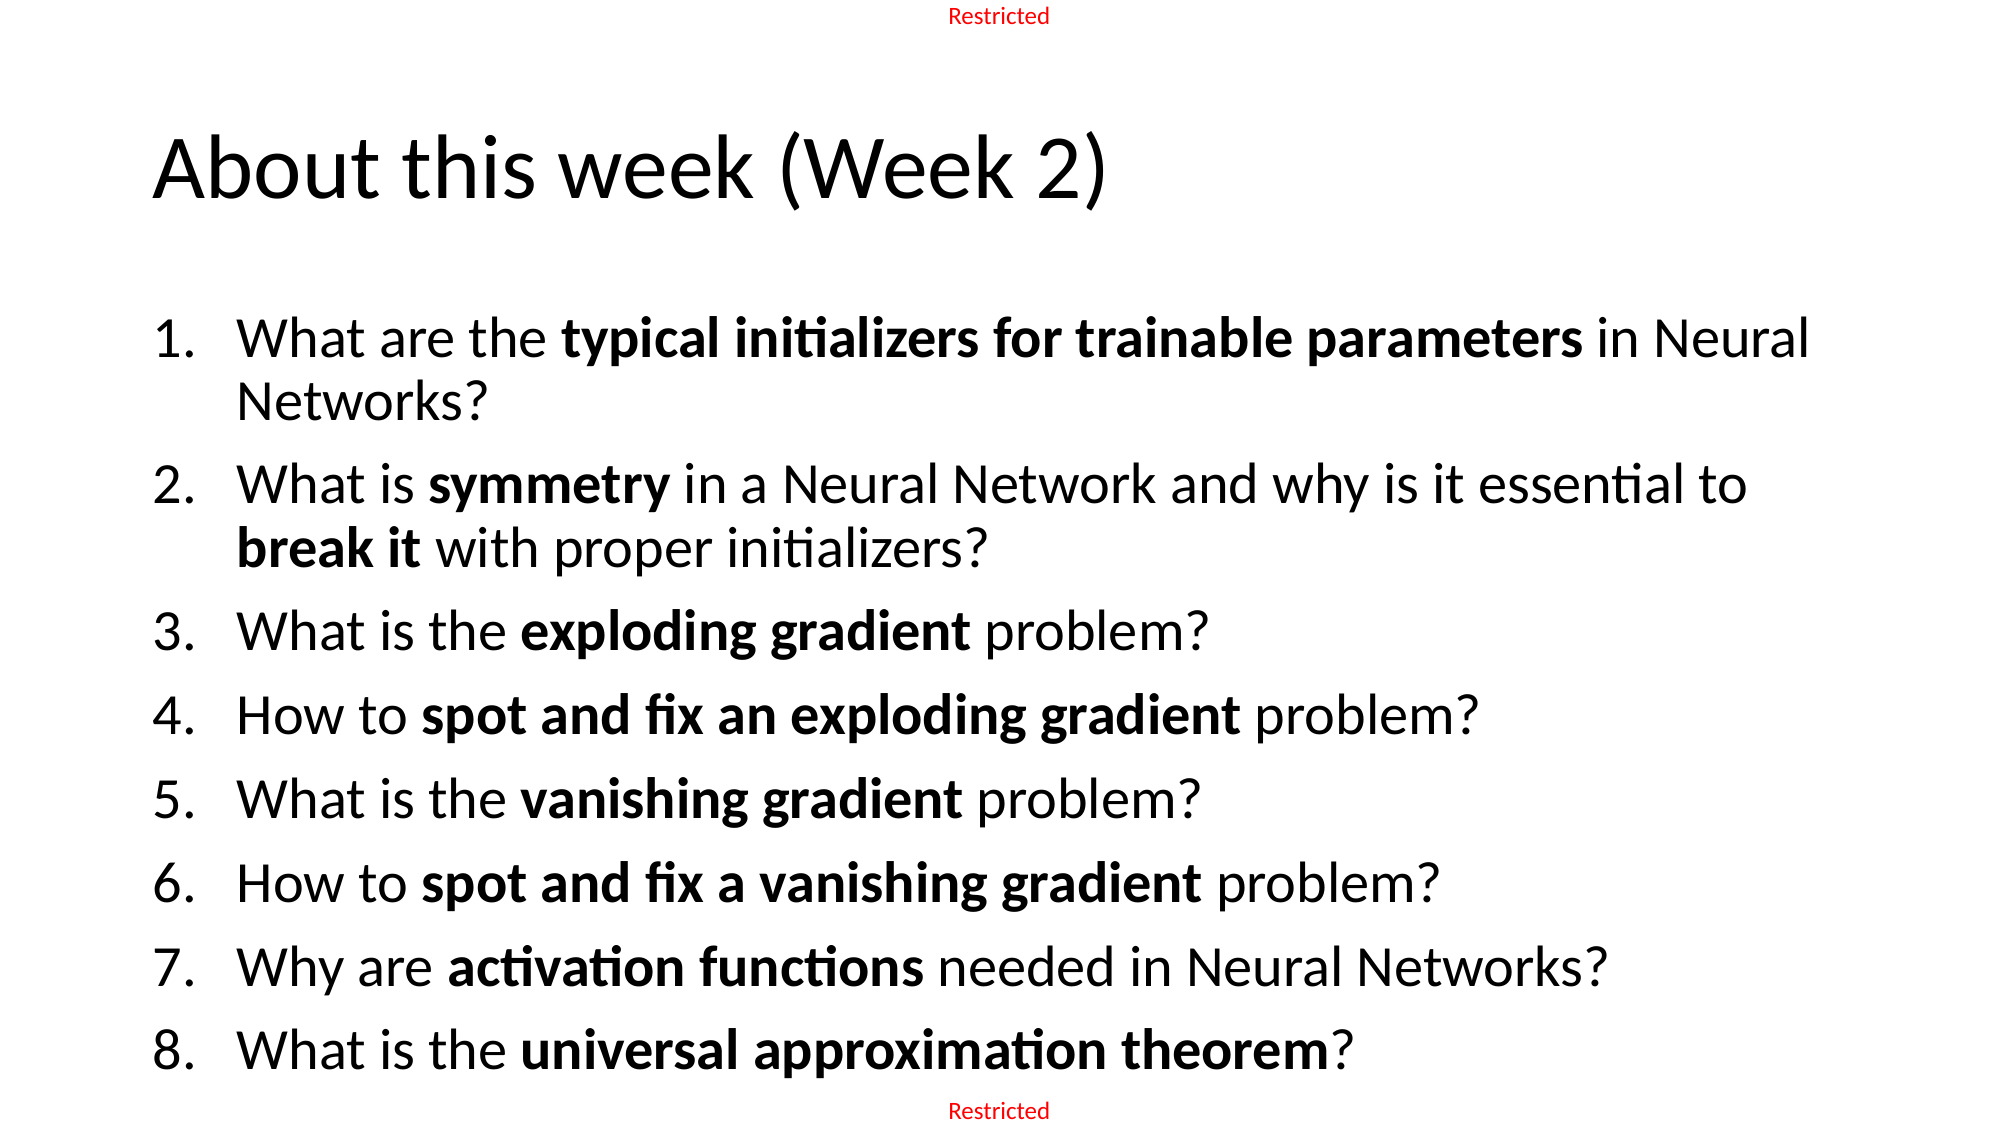

# About this week (Week 2)
What are the typical initializers for trainable parameters in Neural Networks?
What is symmetry in a Neural Network and why is it essential to break it with proper initializers?
What is the exploding gradient problem?
How to spot and fix an exploding gradient problem?
What is the vanishing gradient problem?
How to spot and fix a vanishing gradient problem?
Why are activation functions needed in Neural Networks?
What is the universal approximation theorem?